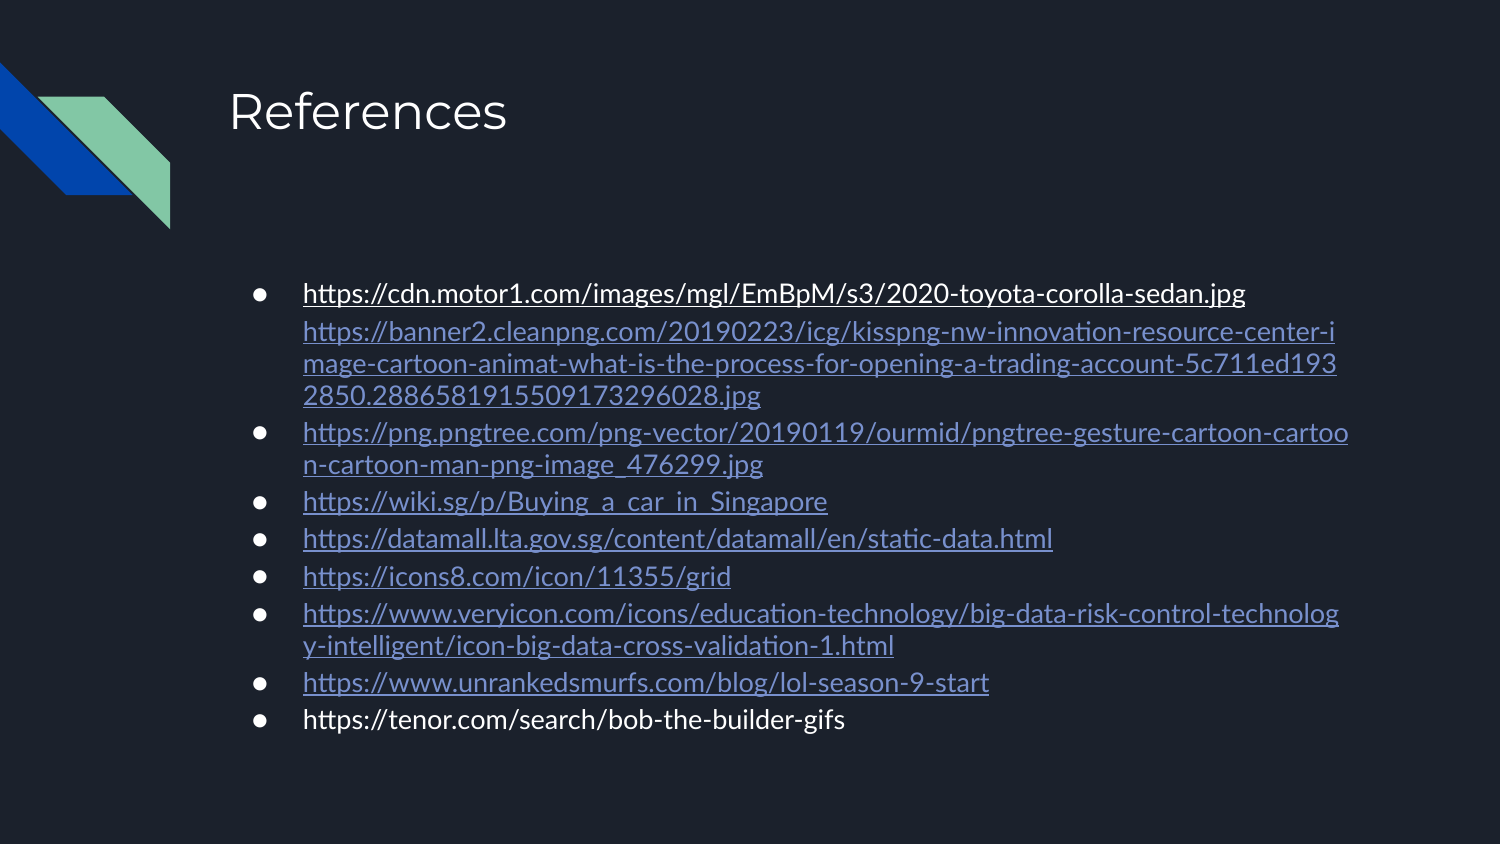

# References
https://cdn.motor1.com/images/mgl/EmBpM/s3/2020-toyota-corolla-sedan.jpg https://banner2.cleanpng.com/20190223/icg/kisspng-nw-innovation-resource-center-image-cartoon-animat-what-is-the-process-for-opening-a-trading-account-5c711ed1932850.2886581915509173296028.jpg
https://png.pngtree.com/png-vector/20190119/ourmid/pngtree-gesture-cartoon-cartoon-cartoon-man-png-image_476299.jpg
https://wiki.sg/p/Buying_a_car_in_Singapore
https://datamall.lta.gov.sg/content/datamall/en/static-data.html
https://icons8.com/icon/11355/grid
https://www.veryicon.com/icons/education-technology/big-data-risk-control-technology-intelligent/icon-big-data-cross-validation-1.html
https://www.unrankedsmurfs.com/blog/lol-season-9-start
https://tenor.com/search/bob-the-builder-gifs